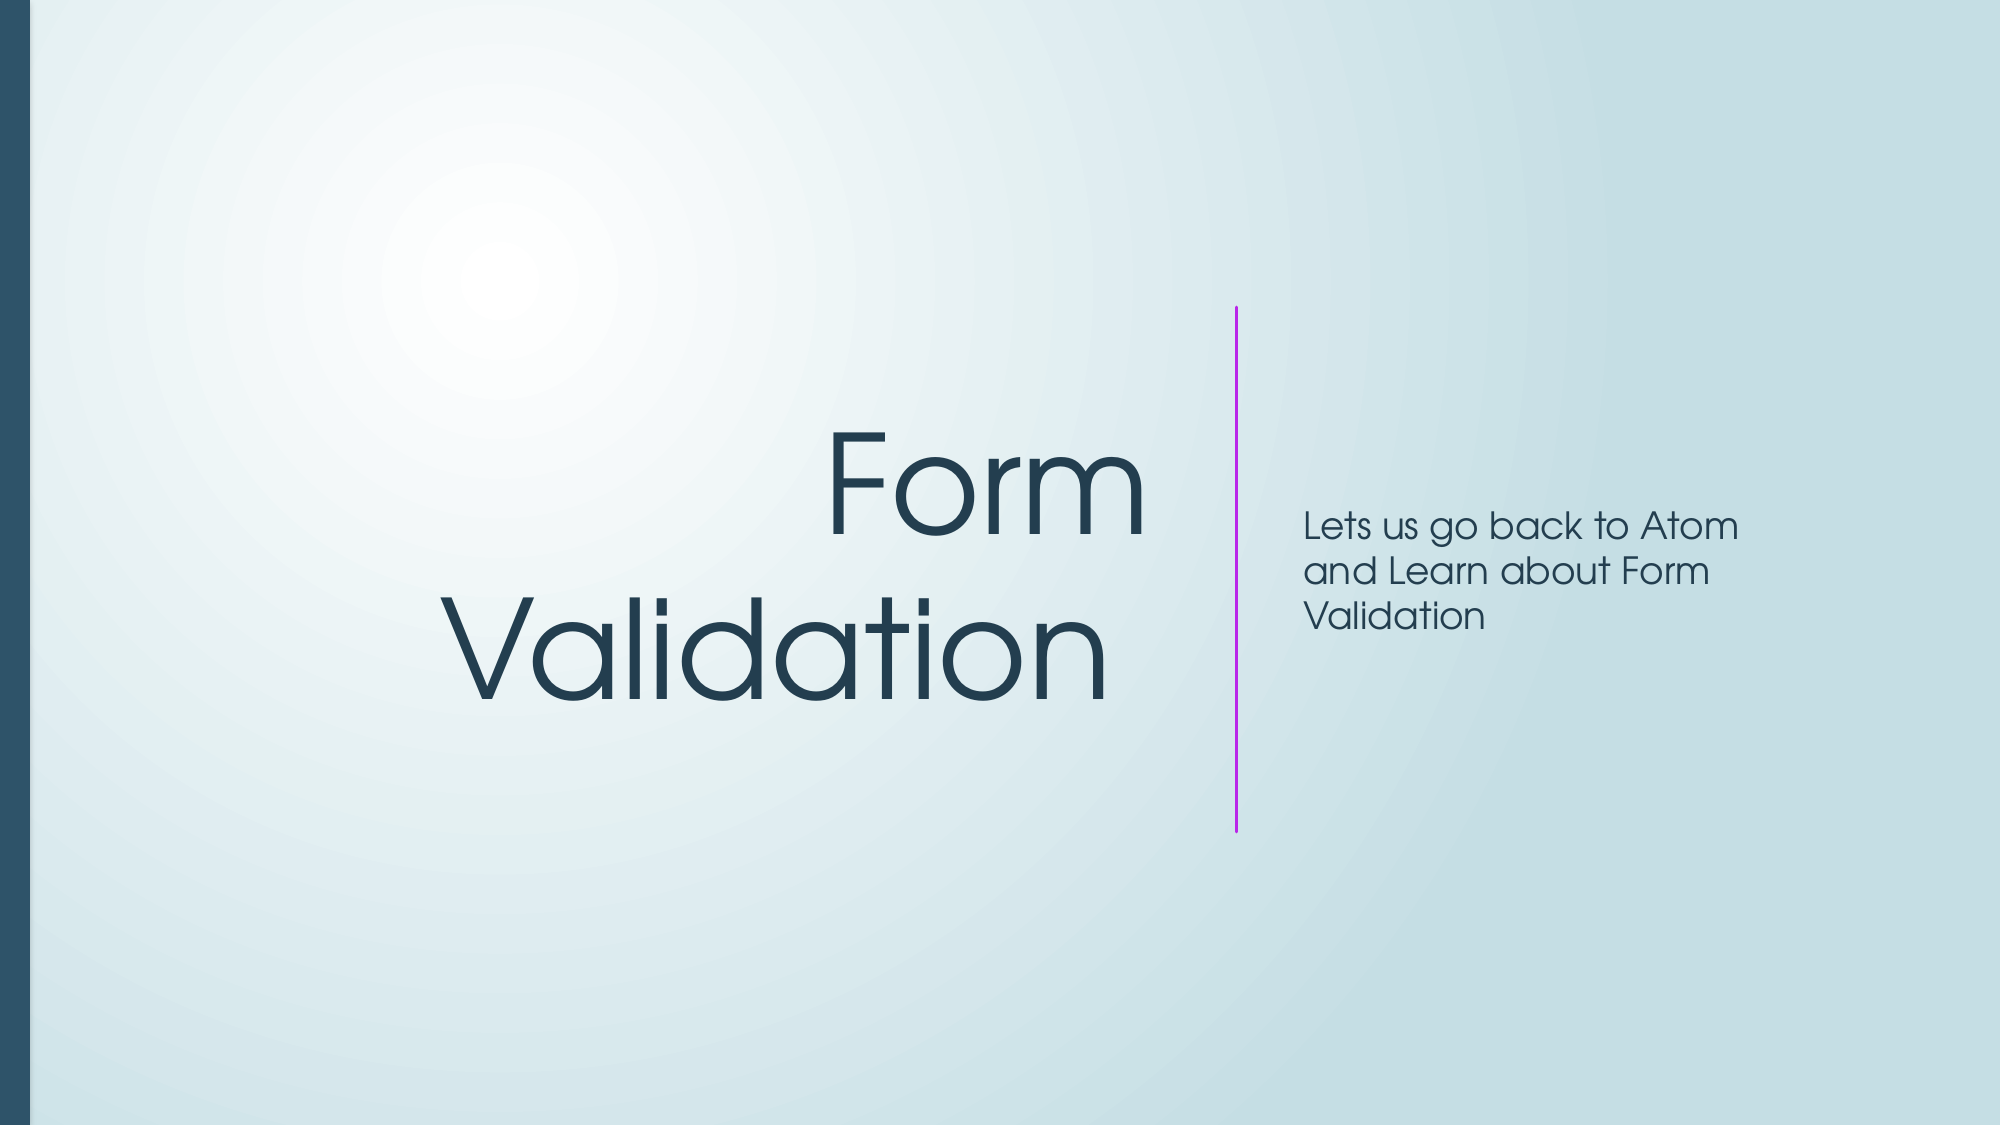

# Form Validation
Lets us go back to Atom and Learn about Form Validation